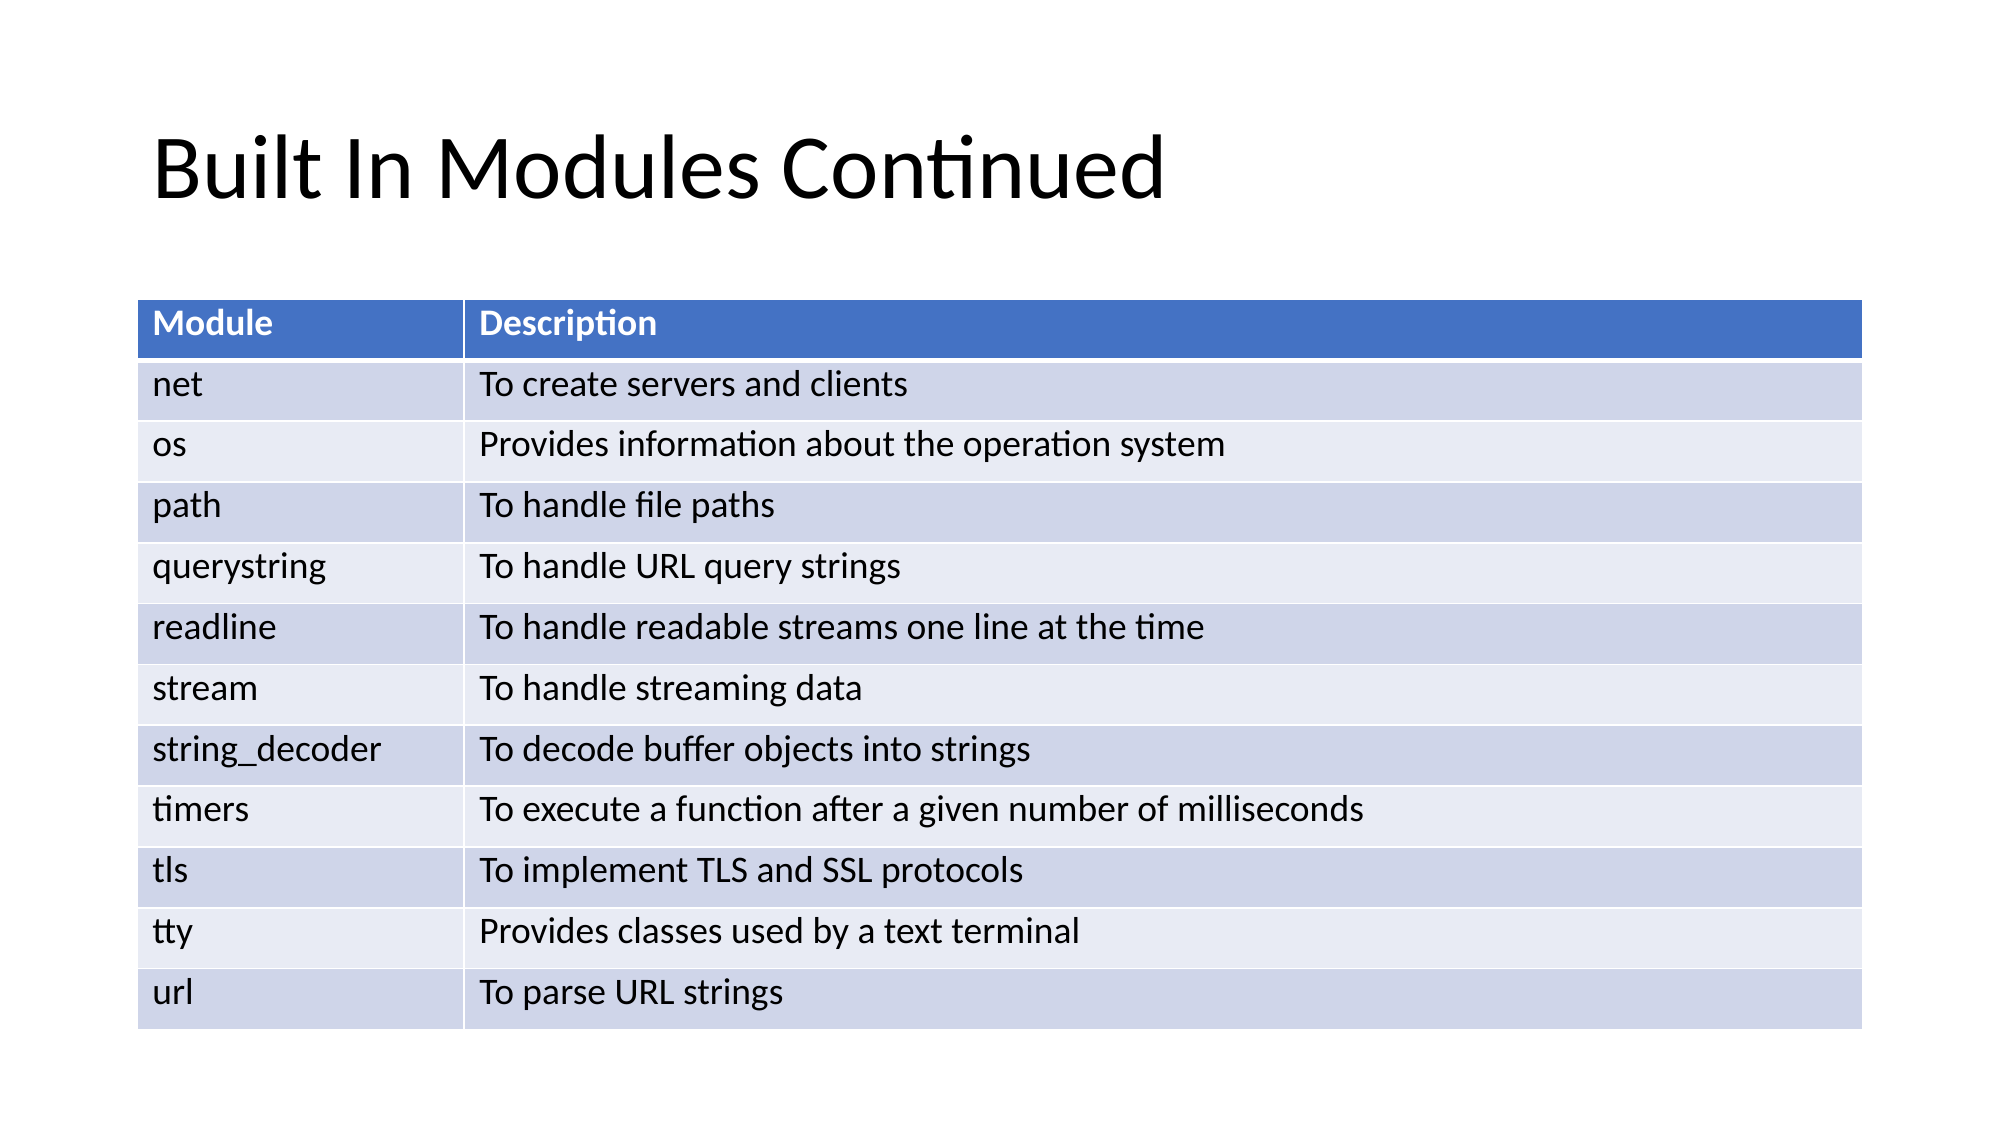

# Built In Modules Continued
| Module | Description |
| --- | --- |
| net | To create servers and clients |
| os | Provides information about the operation system |
| path | To handle file paths |
| querystring | To handle URL query strings |
| readline | To handle readable streams one line at the time |
| stream | To handle streaming data |
| string\_decoder | To decode buffer objects into strings |
| timers | To execute a function after a given number of milliseconds |
| tls | To implement TLS and SSL protocols |
| tty | Provides classes used by a text terminal |
| url | To parse URL strings |